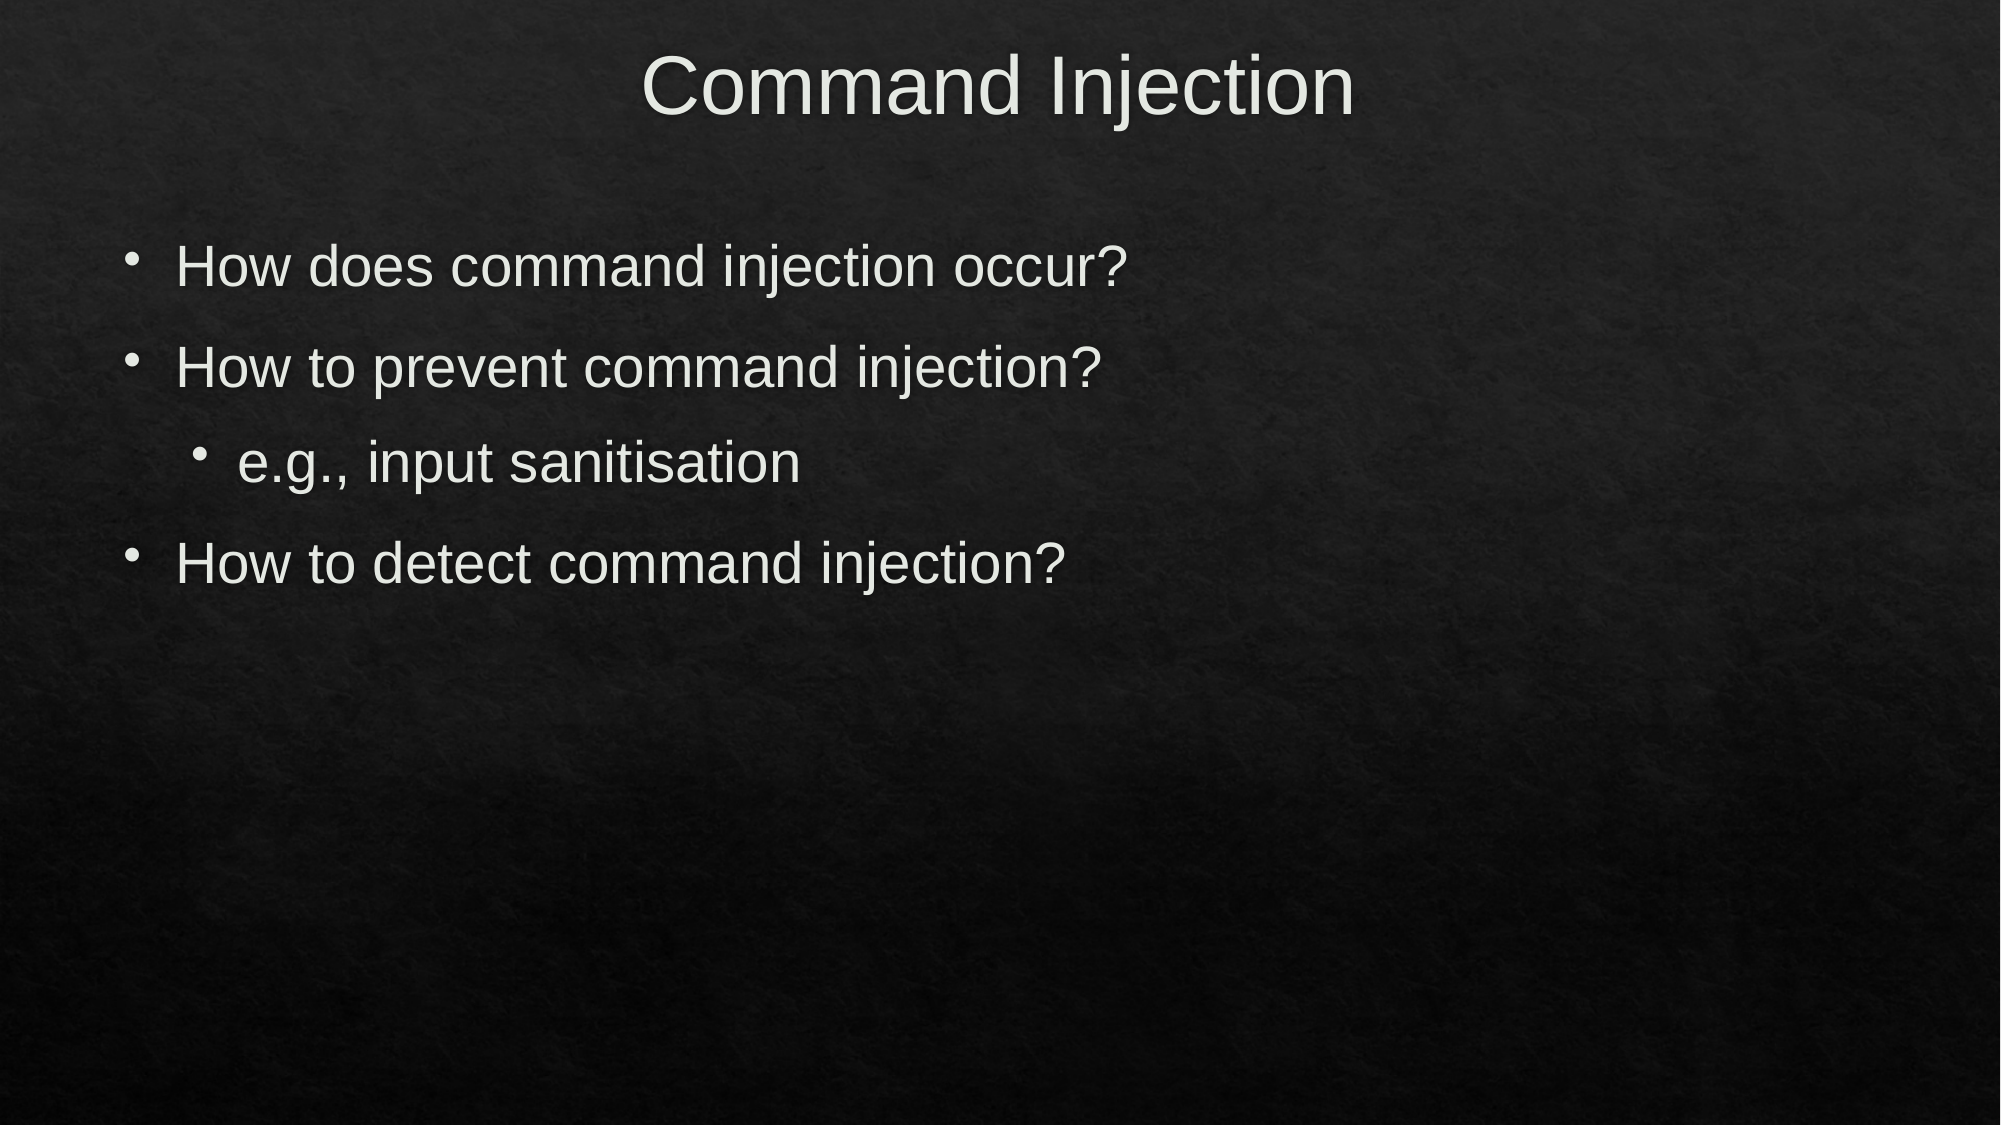

# Command Injection
How does command injection occur?
How to prevent command injection?
e.g., input sanitisation
How to detect command injection?